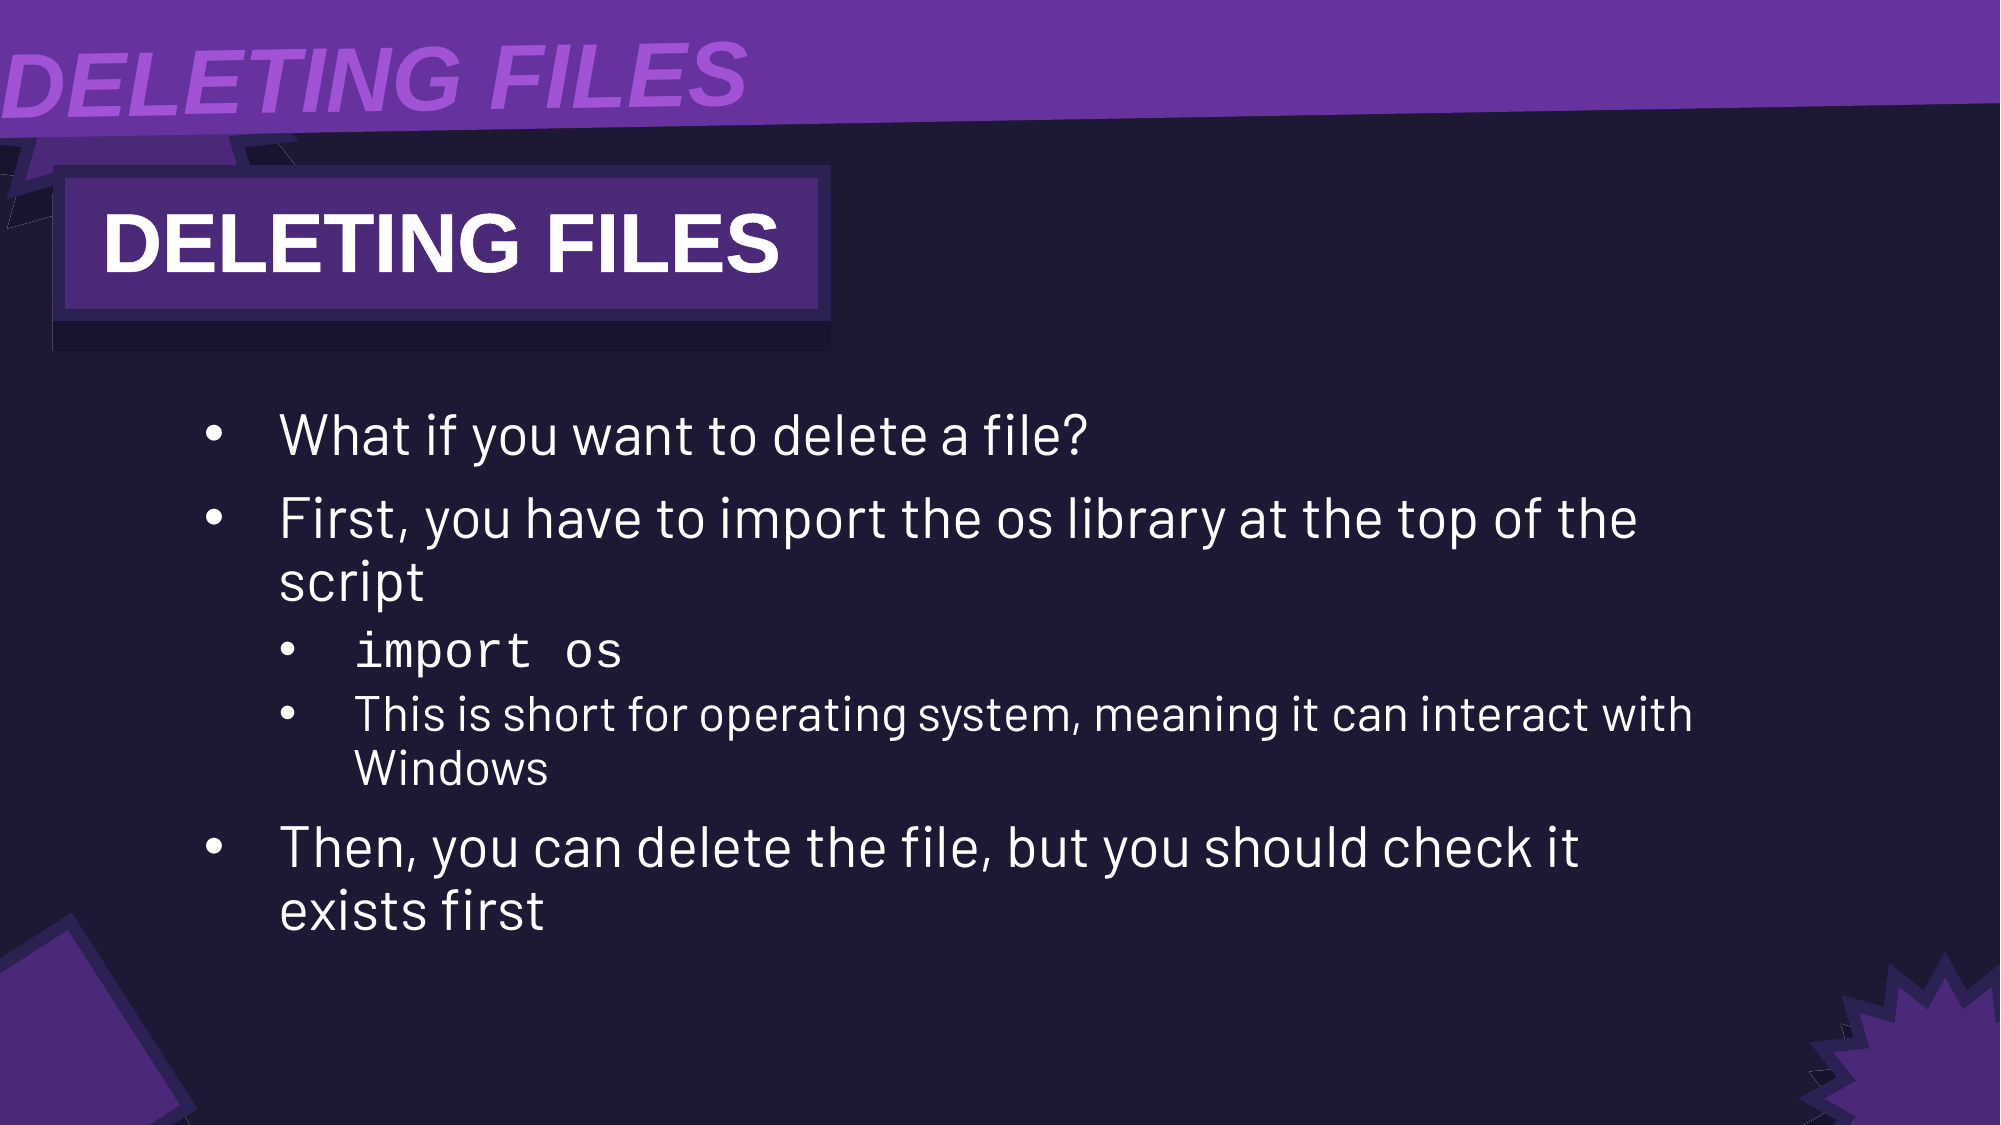

DELETING FILES

DELETING FILES
What if you want to delete a file?
First, you have to import the os library at the top of the script
import os
This is short for operating system, meaning it can interact with Windows
Then, you can delete the file, but you should check it exists first